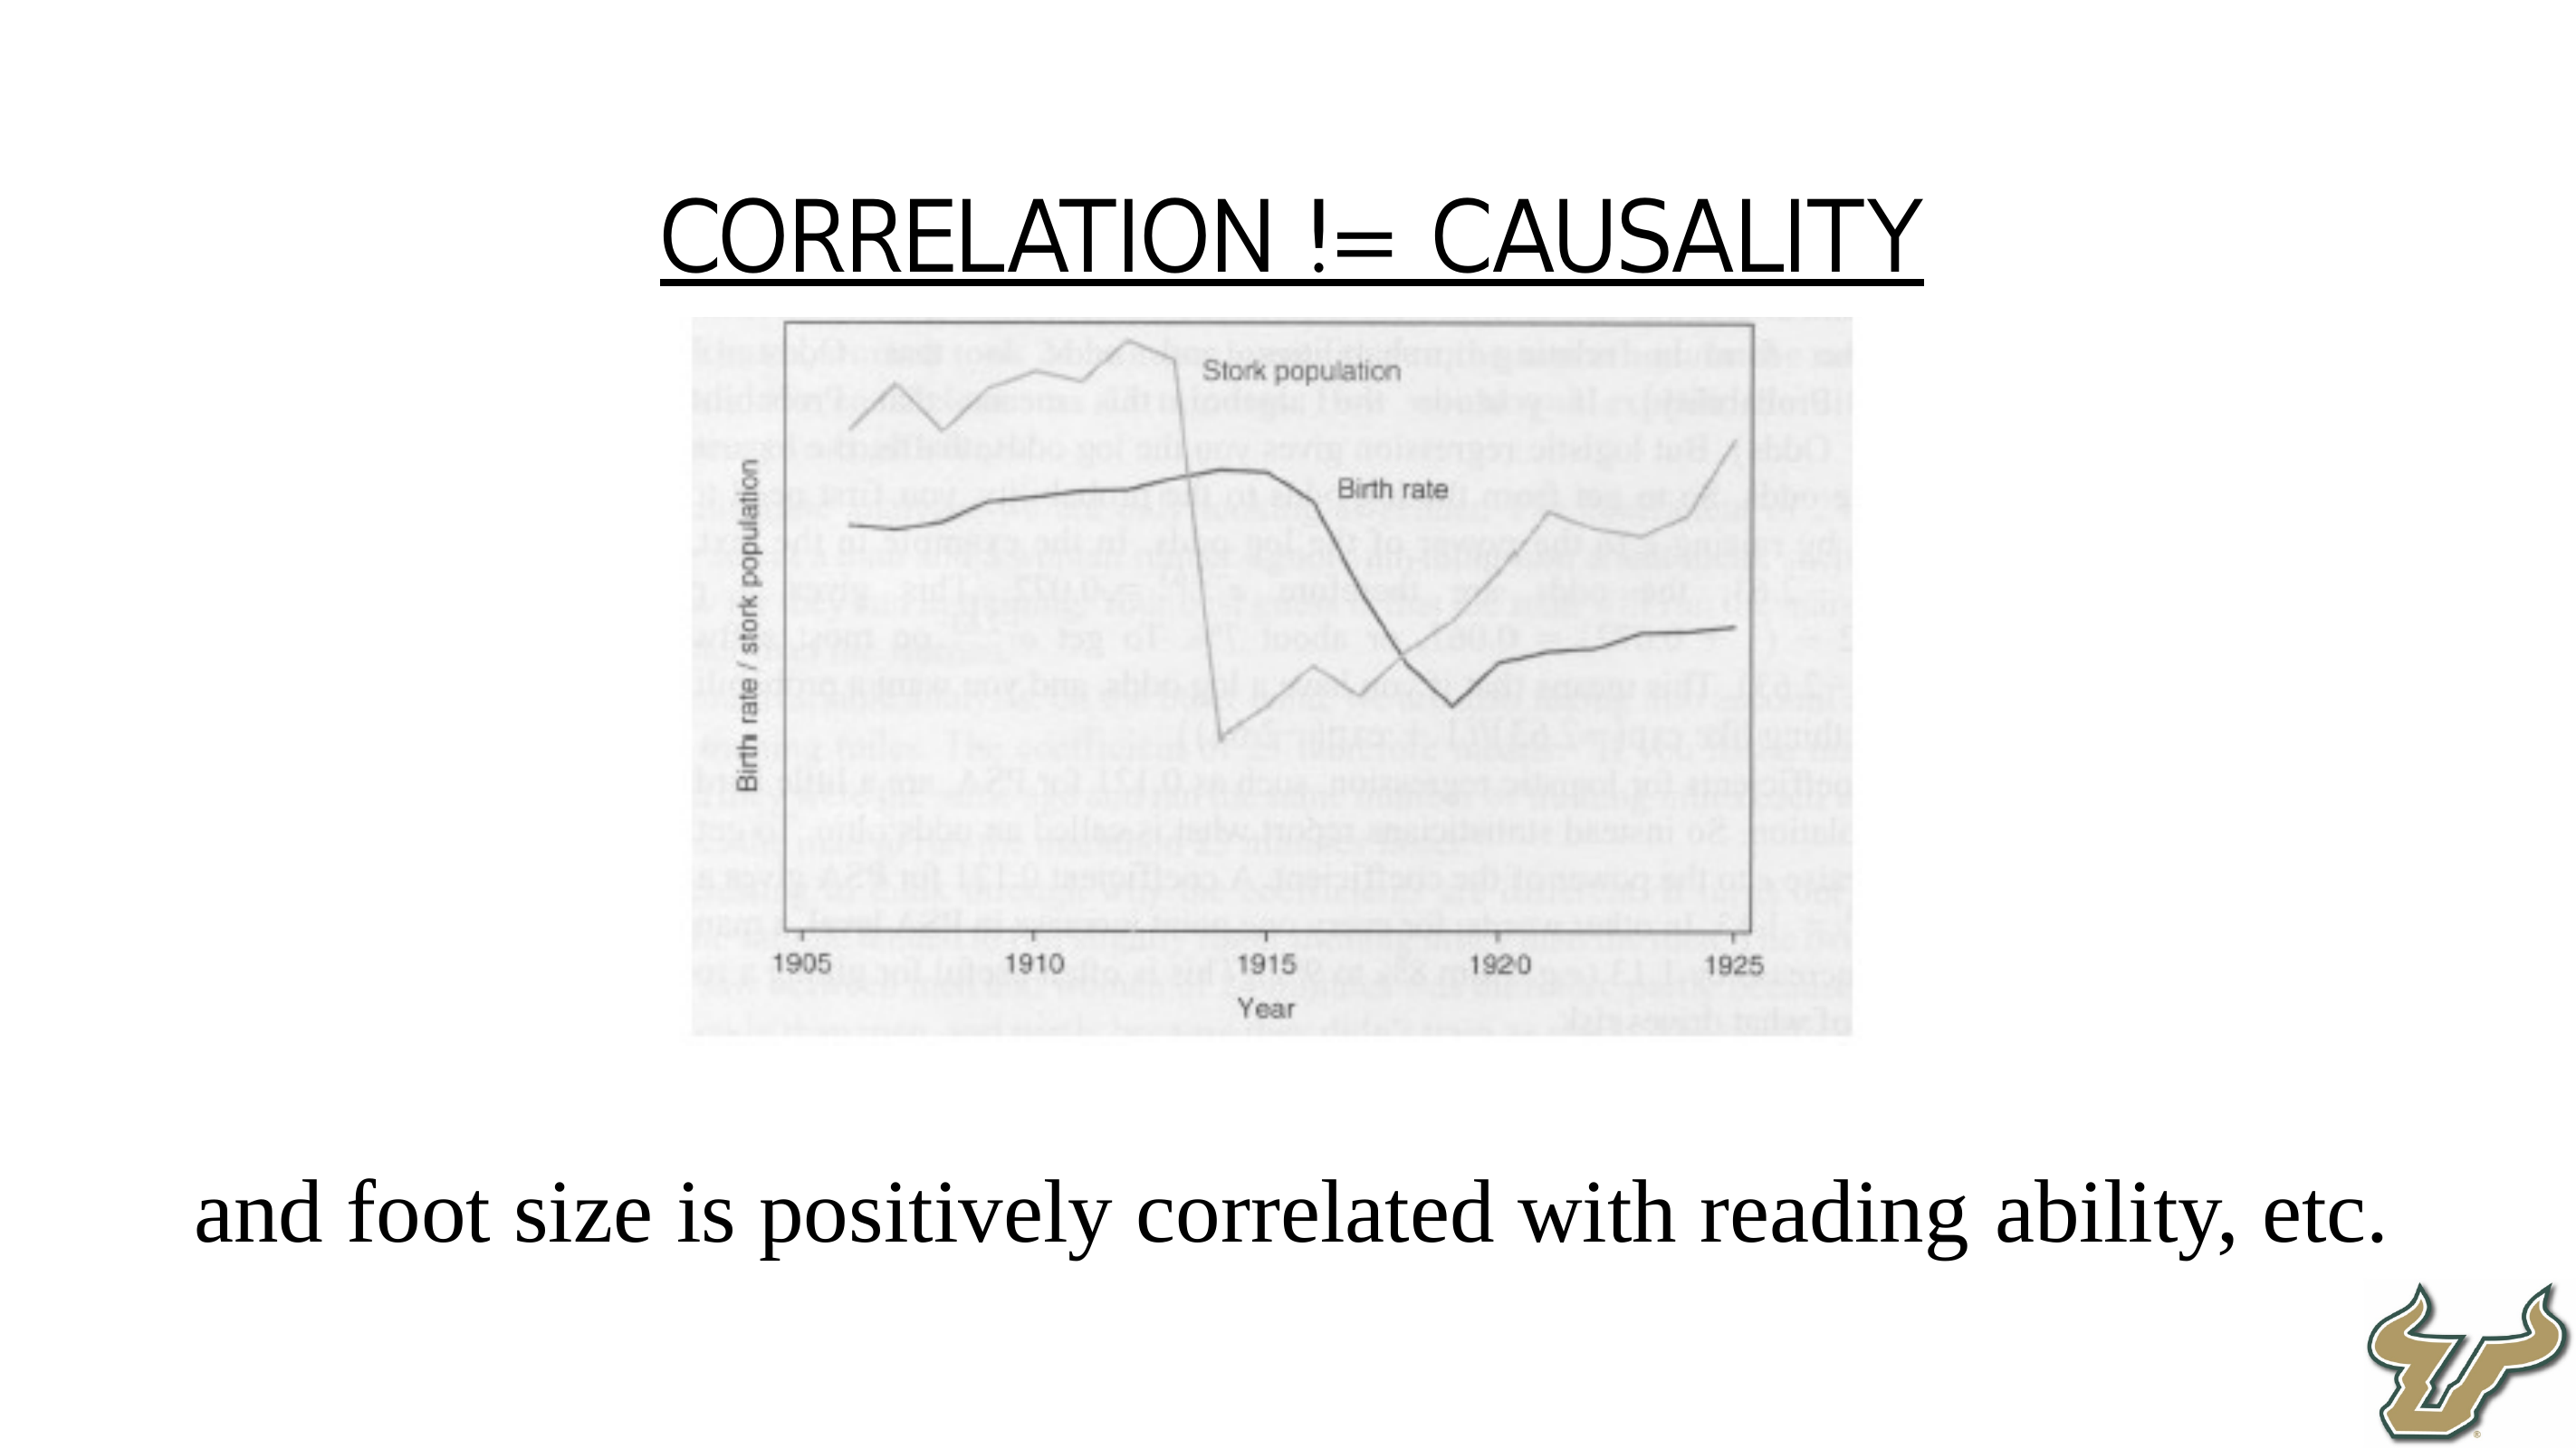

Correlation != causality

and foot size is positively correlated with reading ability, etc.